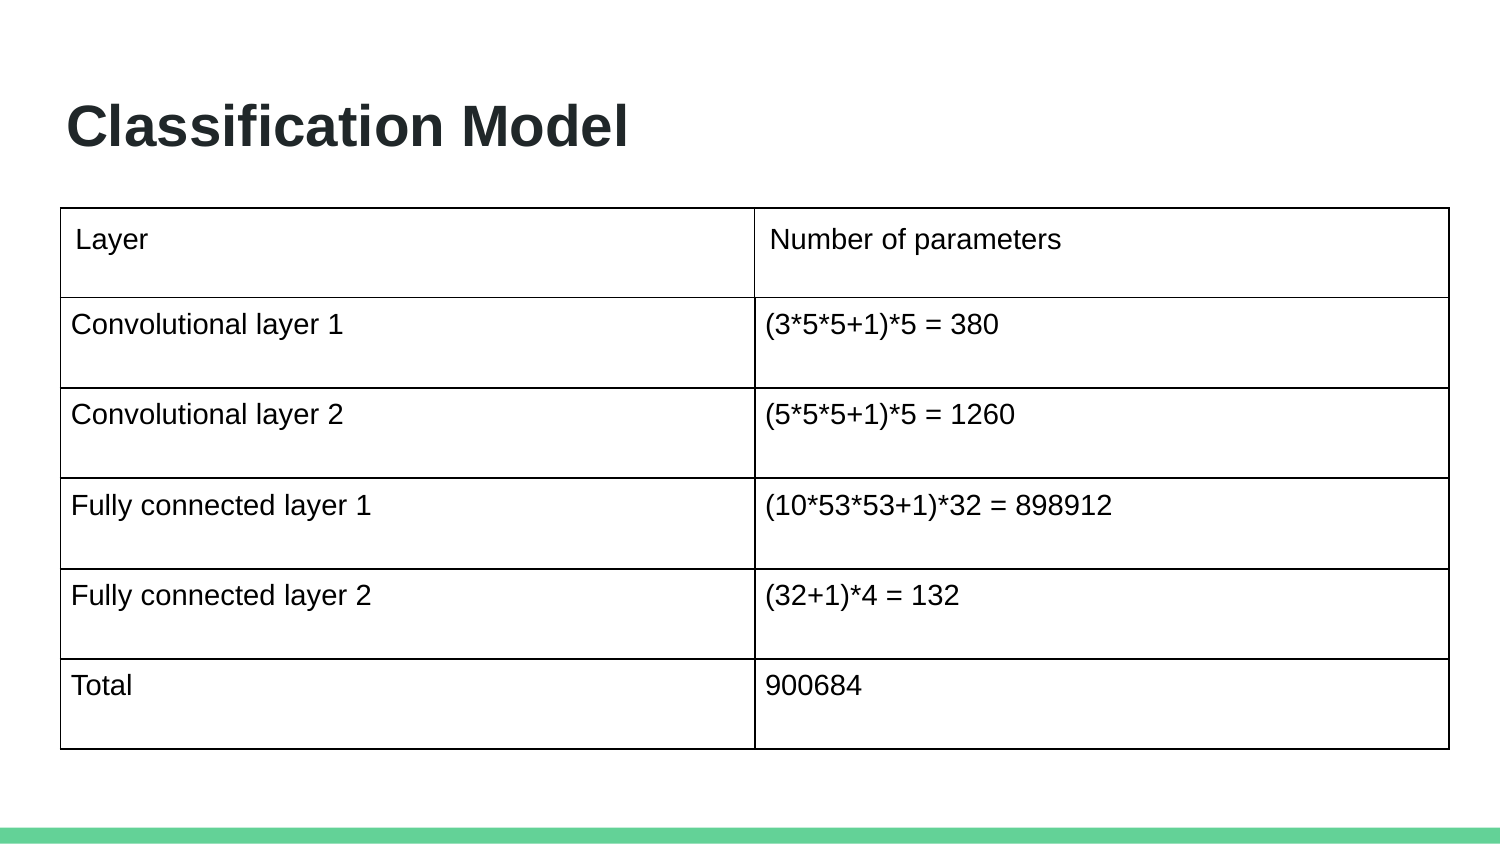

# Classification Model
| Layer | Number of parameters |
| --- | --- |
| Convolutional layer 1 | (3\*5\*5+1)\*5 = 380 |
| Convolutional layer 2 | (5\*5\*5+1)\*5 = 1260 |
| Fully connected layer 1 | (10\*53\*53+1)\*32 = 898912 |
| Fully connected layer 2 | (32+1)\*4 = 132 |
| Total | 900684 |